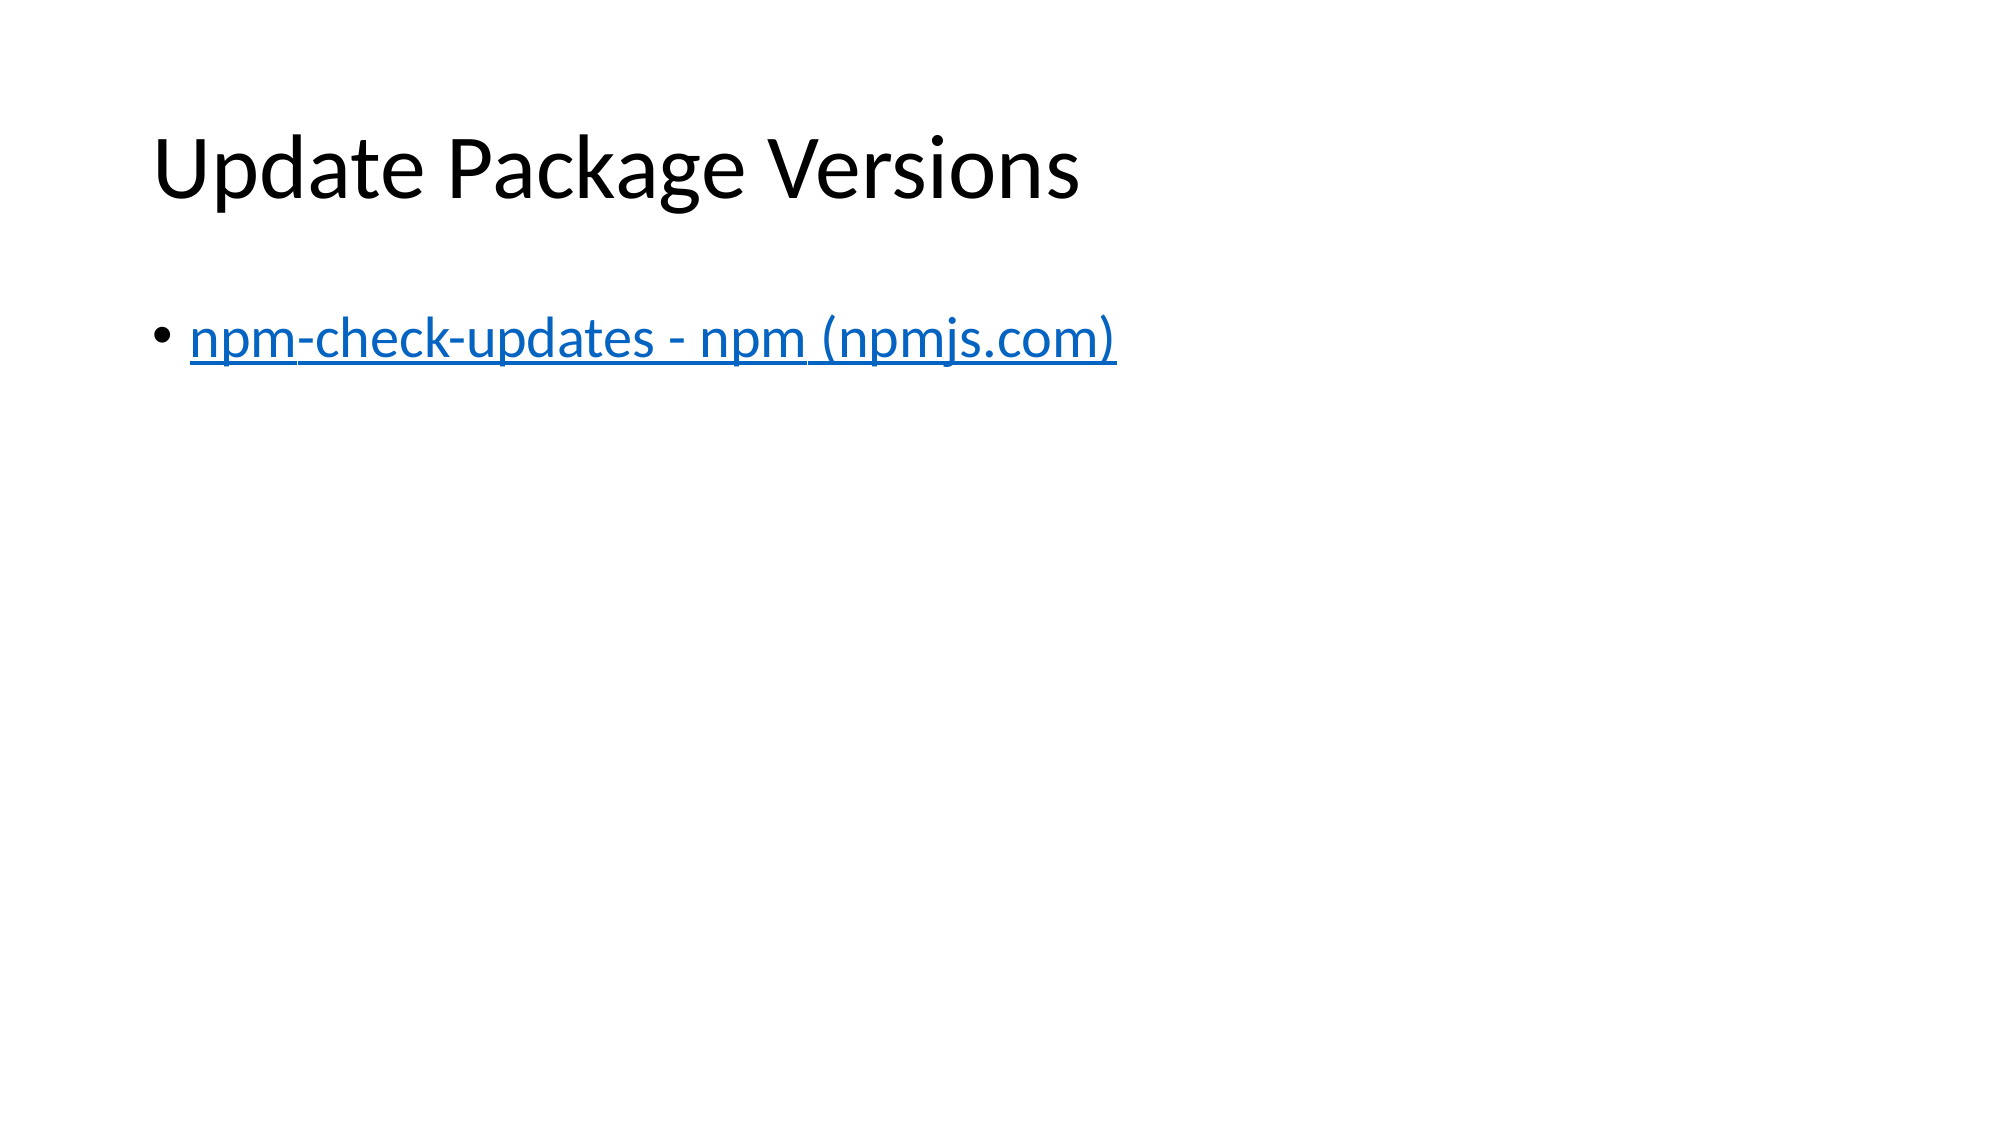

# Update Package Versions
npm-check-updates - npm (npmjs.com)